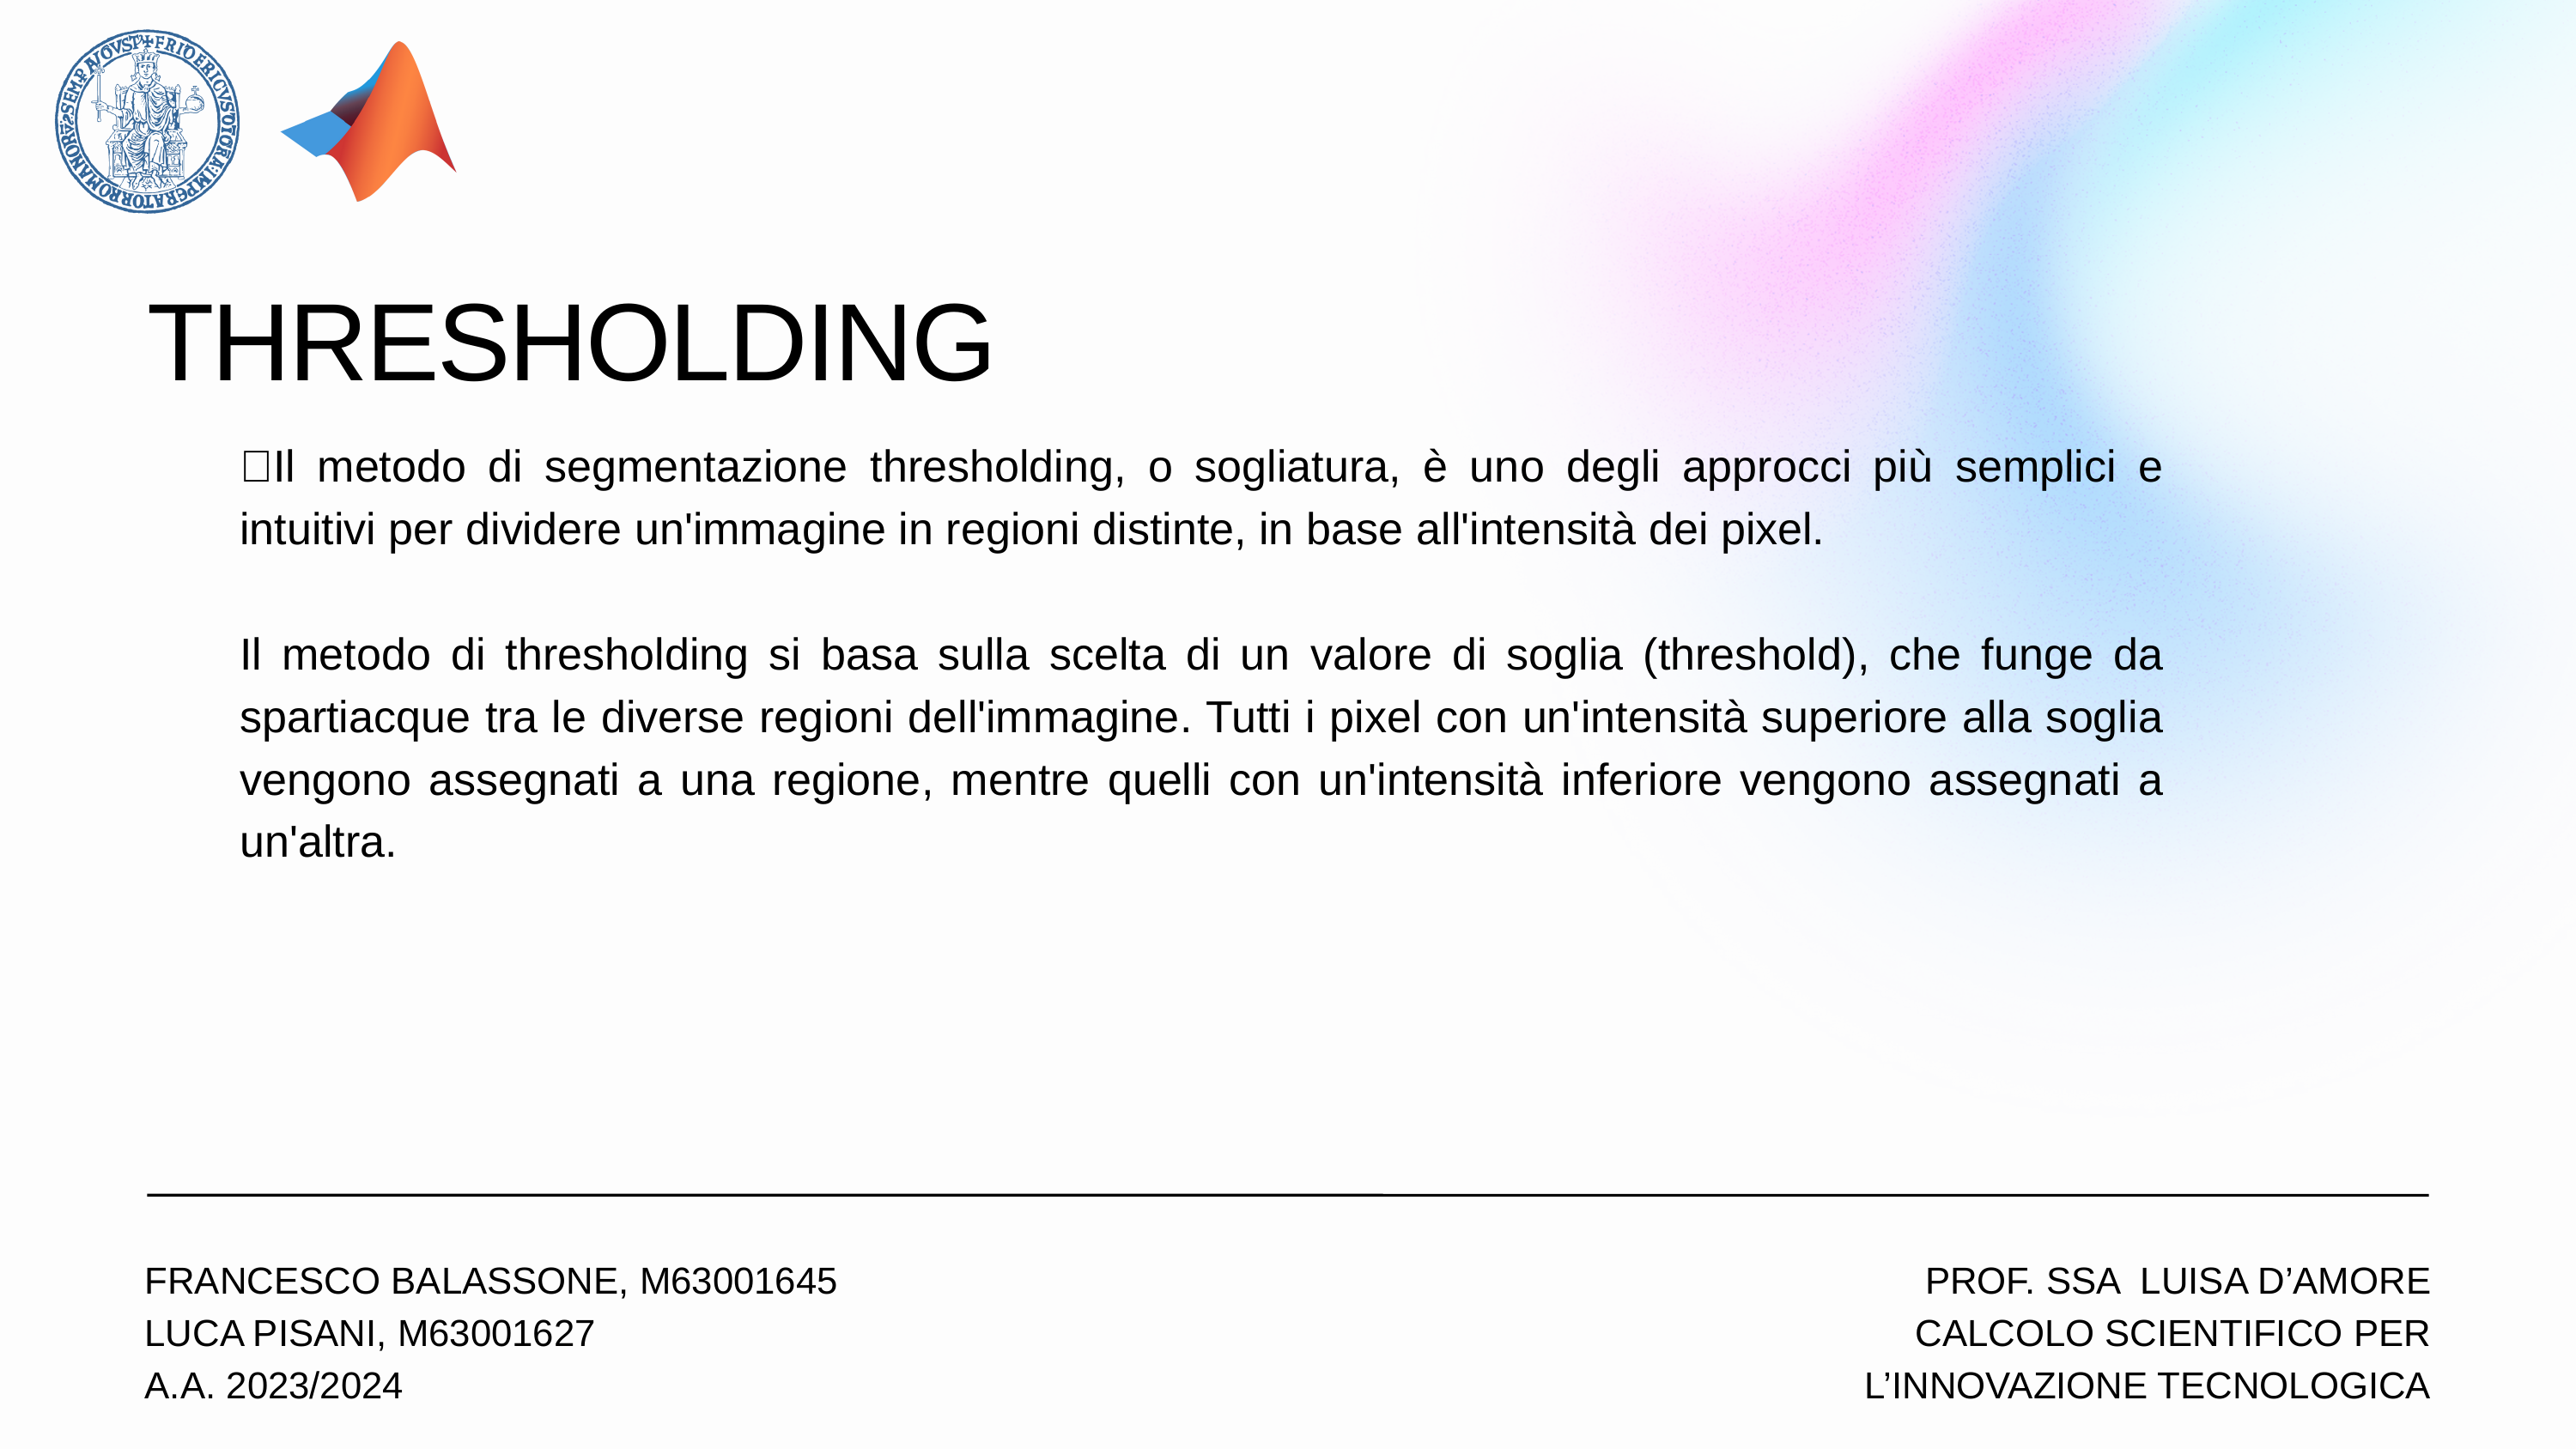

THRESHOLDING
🧵Il metodo di segmentazione thresholding, o sogliatura, è uno degli approcci più semplici e intuitivi per dividere un'immagine in regioni distinte, in base all'intensità dei pixel.

Il metodo di thresholding si basa sulla scelta di un valore di soglia (threshold), che funge da spartiacque tra le diverse regioni dell'immagine. Tutti i pixel con un'intensità superiore alla soglia vengono assegnati a una regione, mentre quelli con un'intensità inferiore vengono assegnati a un'altra.

FRANCESCO BALASSONE, M63001645
LUCA PISANI, M63001627
A.A. 2023/2024
PROF. SSA  LUISA D’AMORE
CALCOLO SCIENTIFICO PER L’INNOVAZIONE TECNOLOGICA